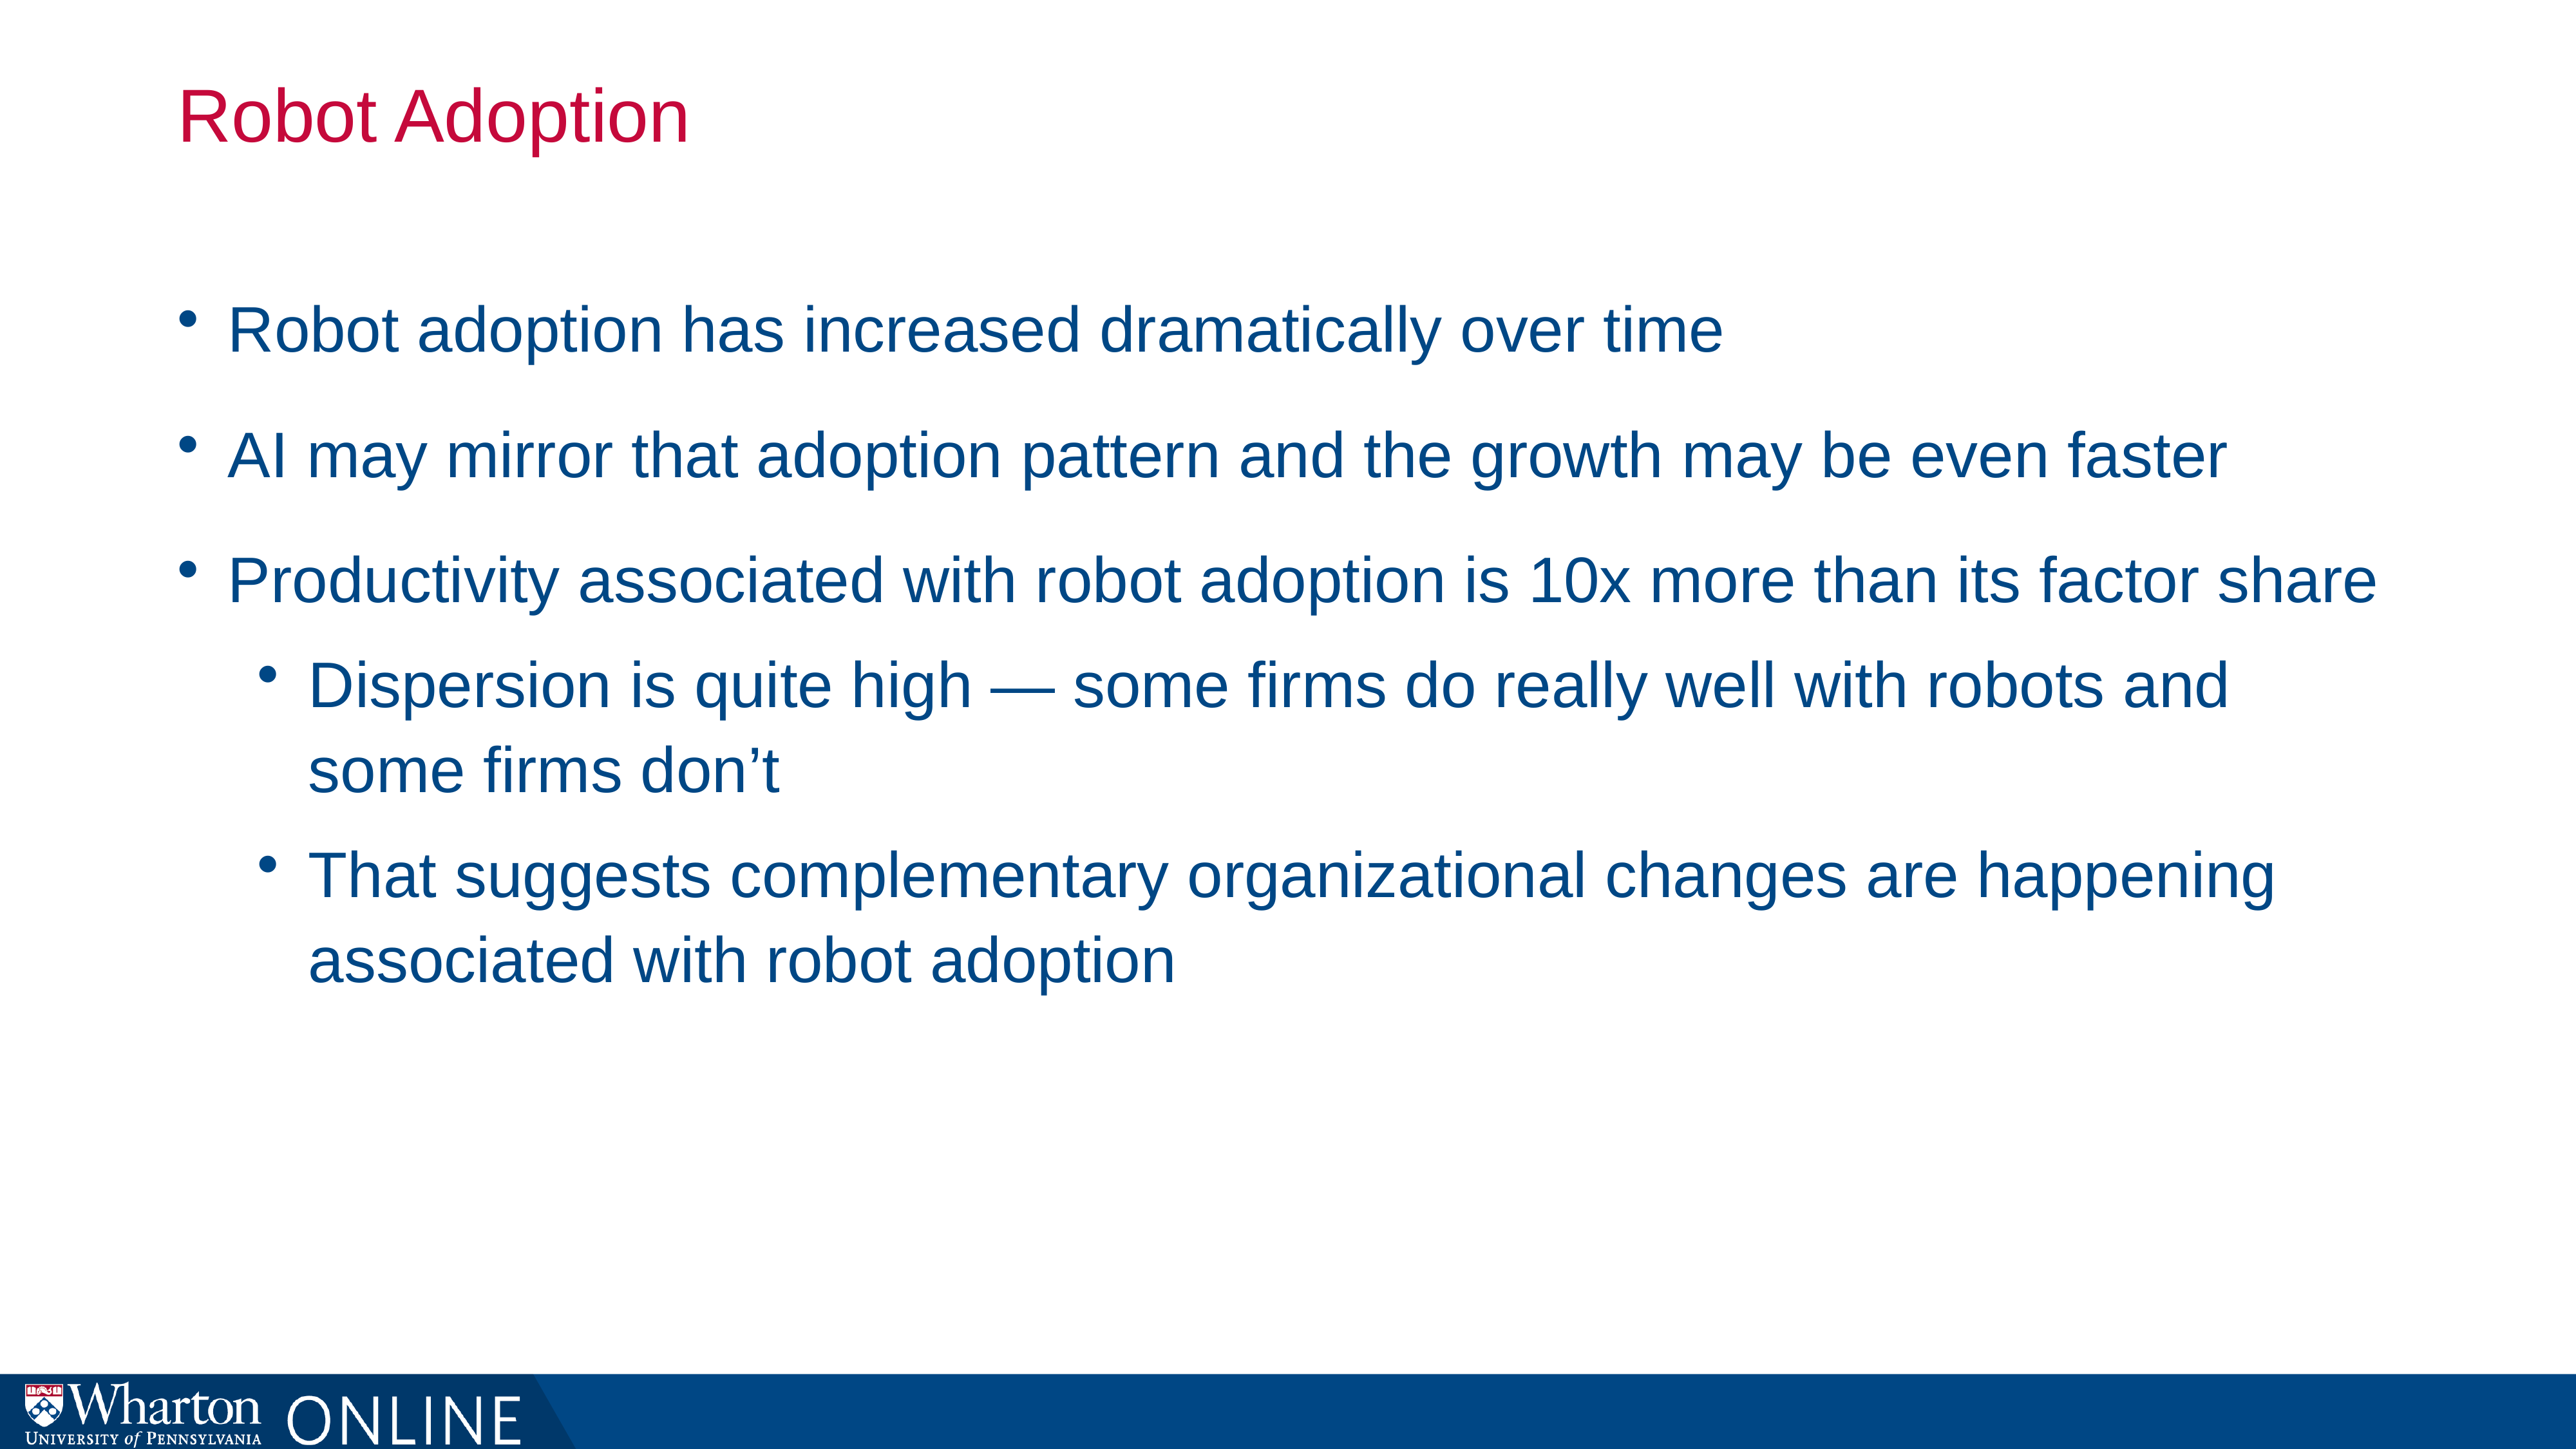

# Robot Adoption
Robot adoption has increased dramatically over time
AI may mirror that adoption pattern and the growth may be even faster
Productivity associated with robot adoption is 10x more than its factor share
Dispersion is quite high — some firms do really well with robots and some firms don’t
That suggests complementary organizational changes are happening associated with robot adoption